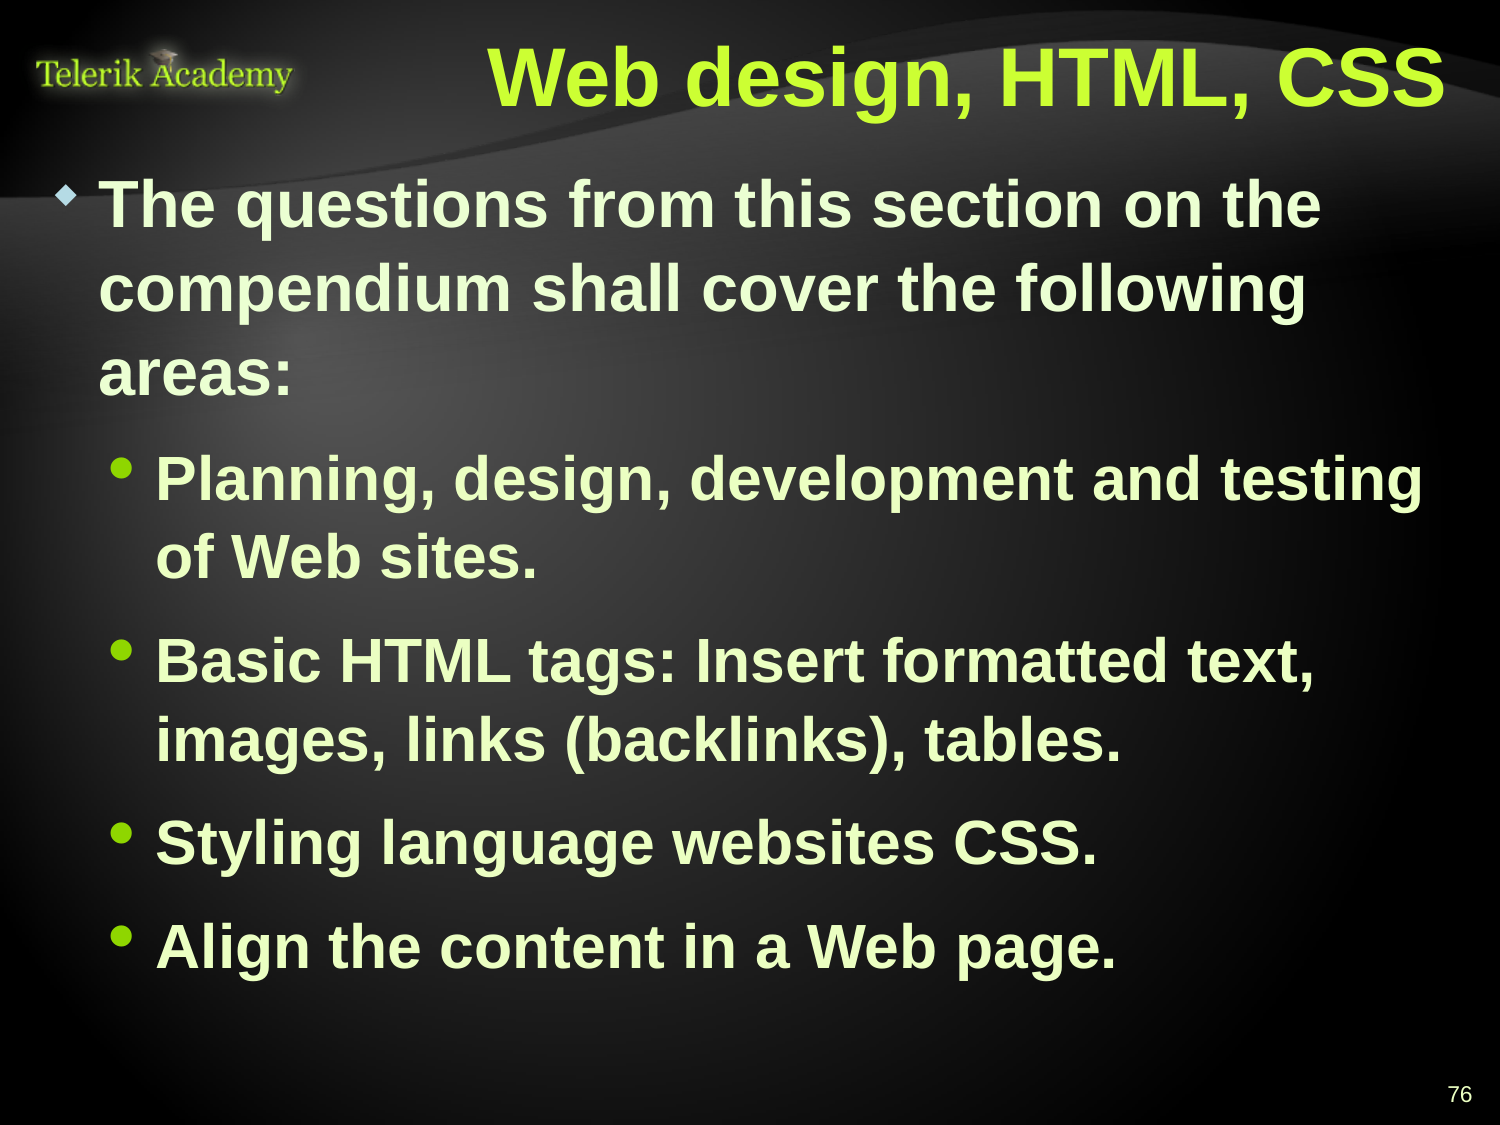

# Web design, HTML, CSS
The questions from this section on the compendium shall cover the following areas:
Planning, design, development and testing of Web sites.
Basic HTML tags: Insert formatted text, images, links (backlinks), tables.
Styling language websites CSS.
Align the content in a Web page.
76